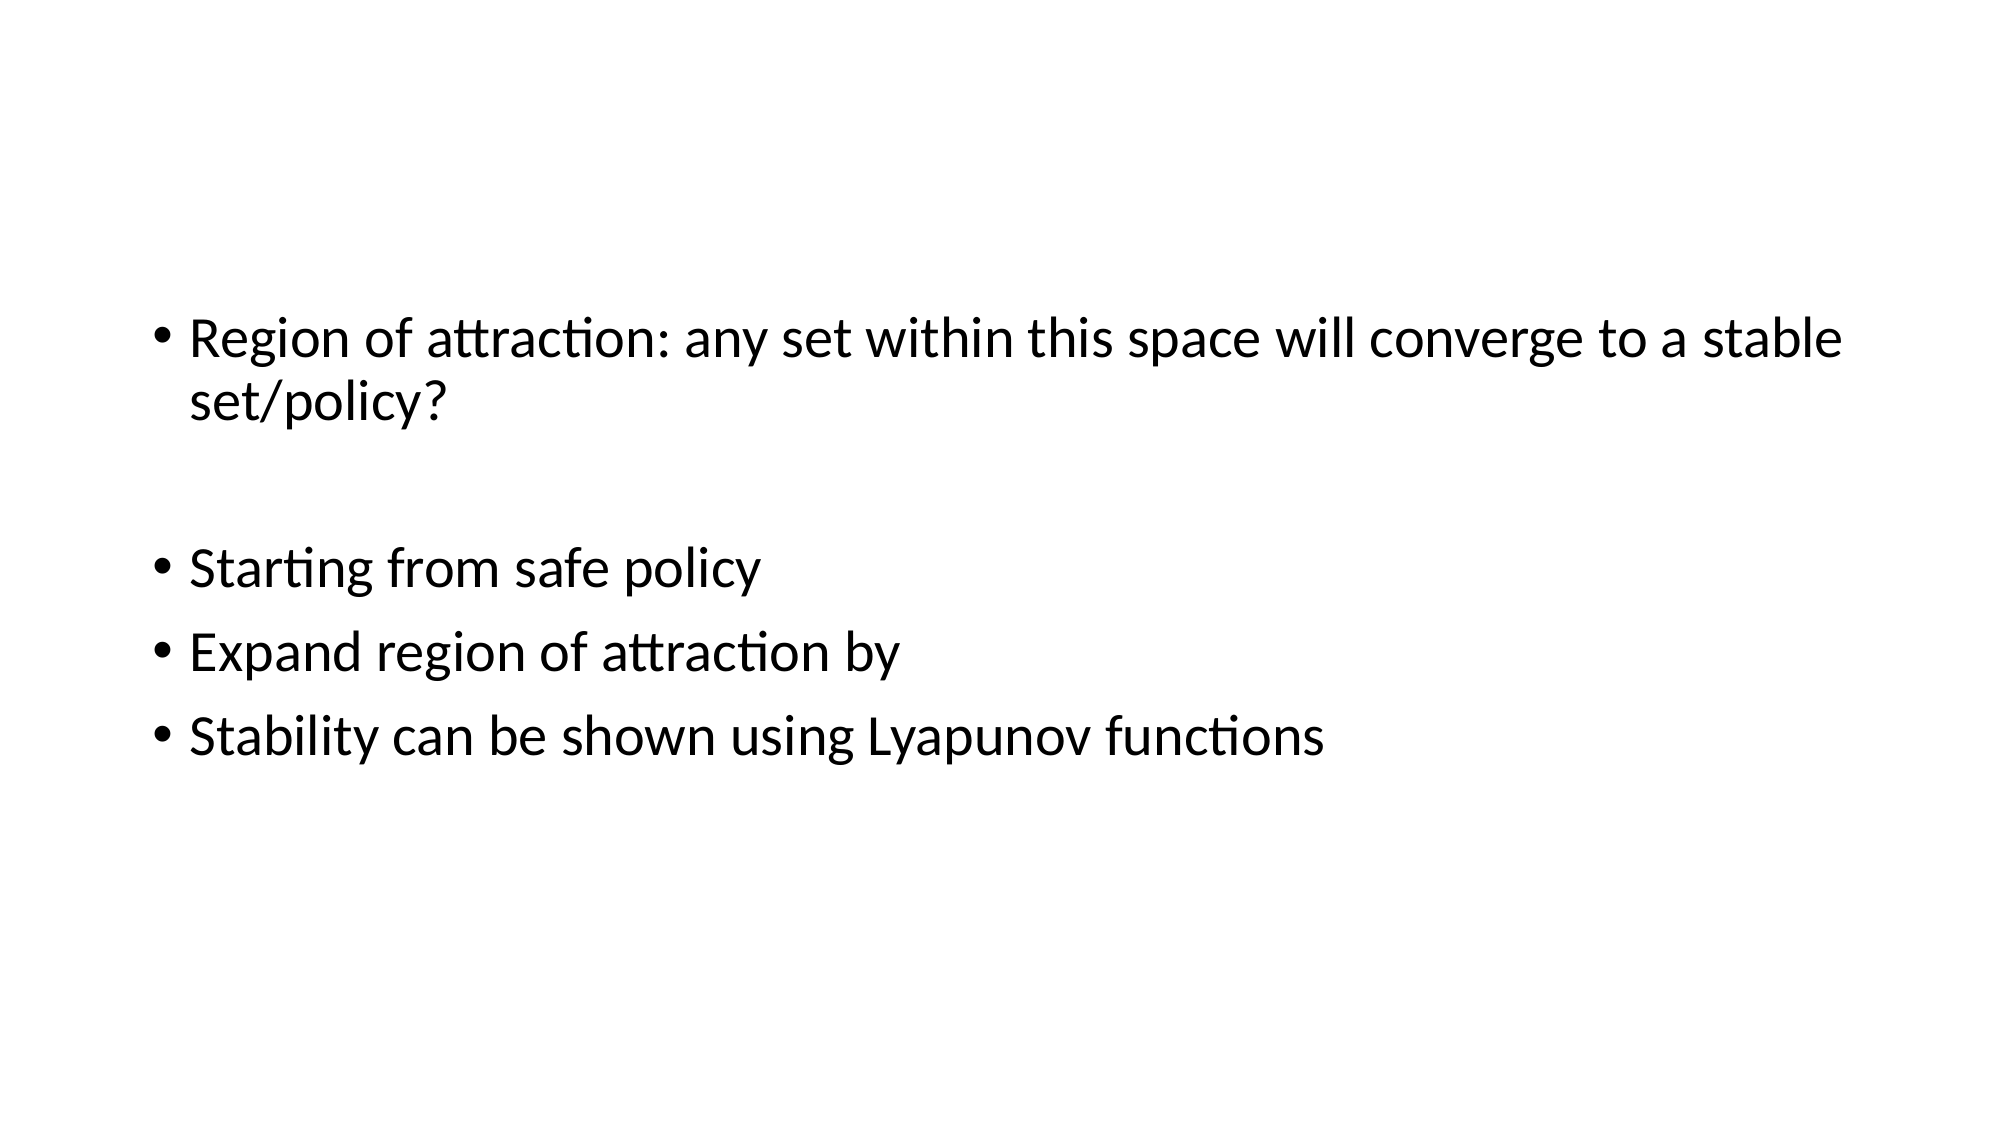

#
Region of attraction: any set within this space will converge to a stable set/policy?

Starting from safe policy
Expand region of attraction by
Stability can be shown using Lyapunov functions